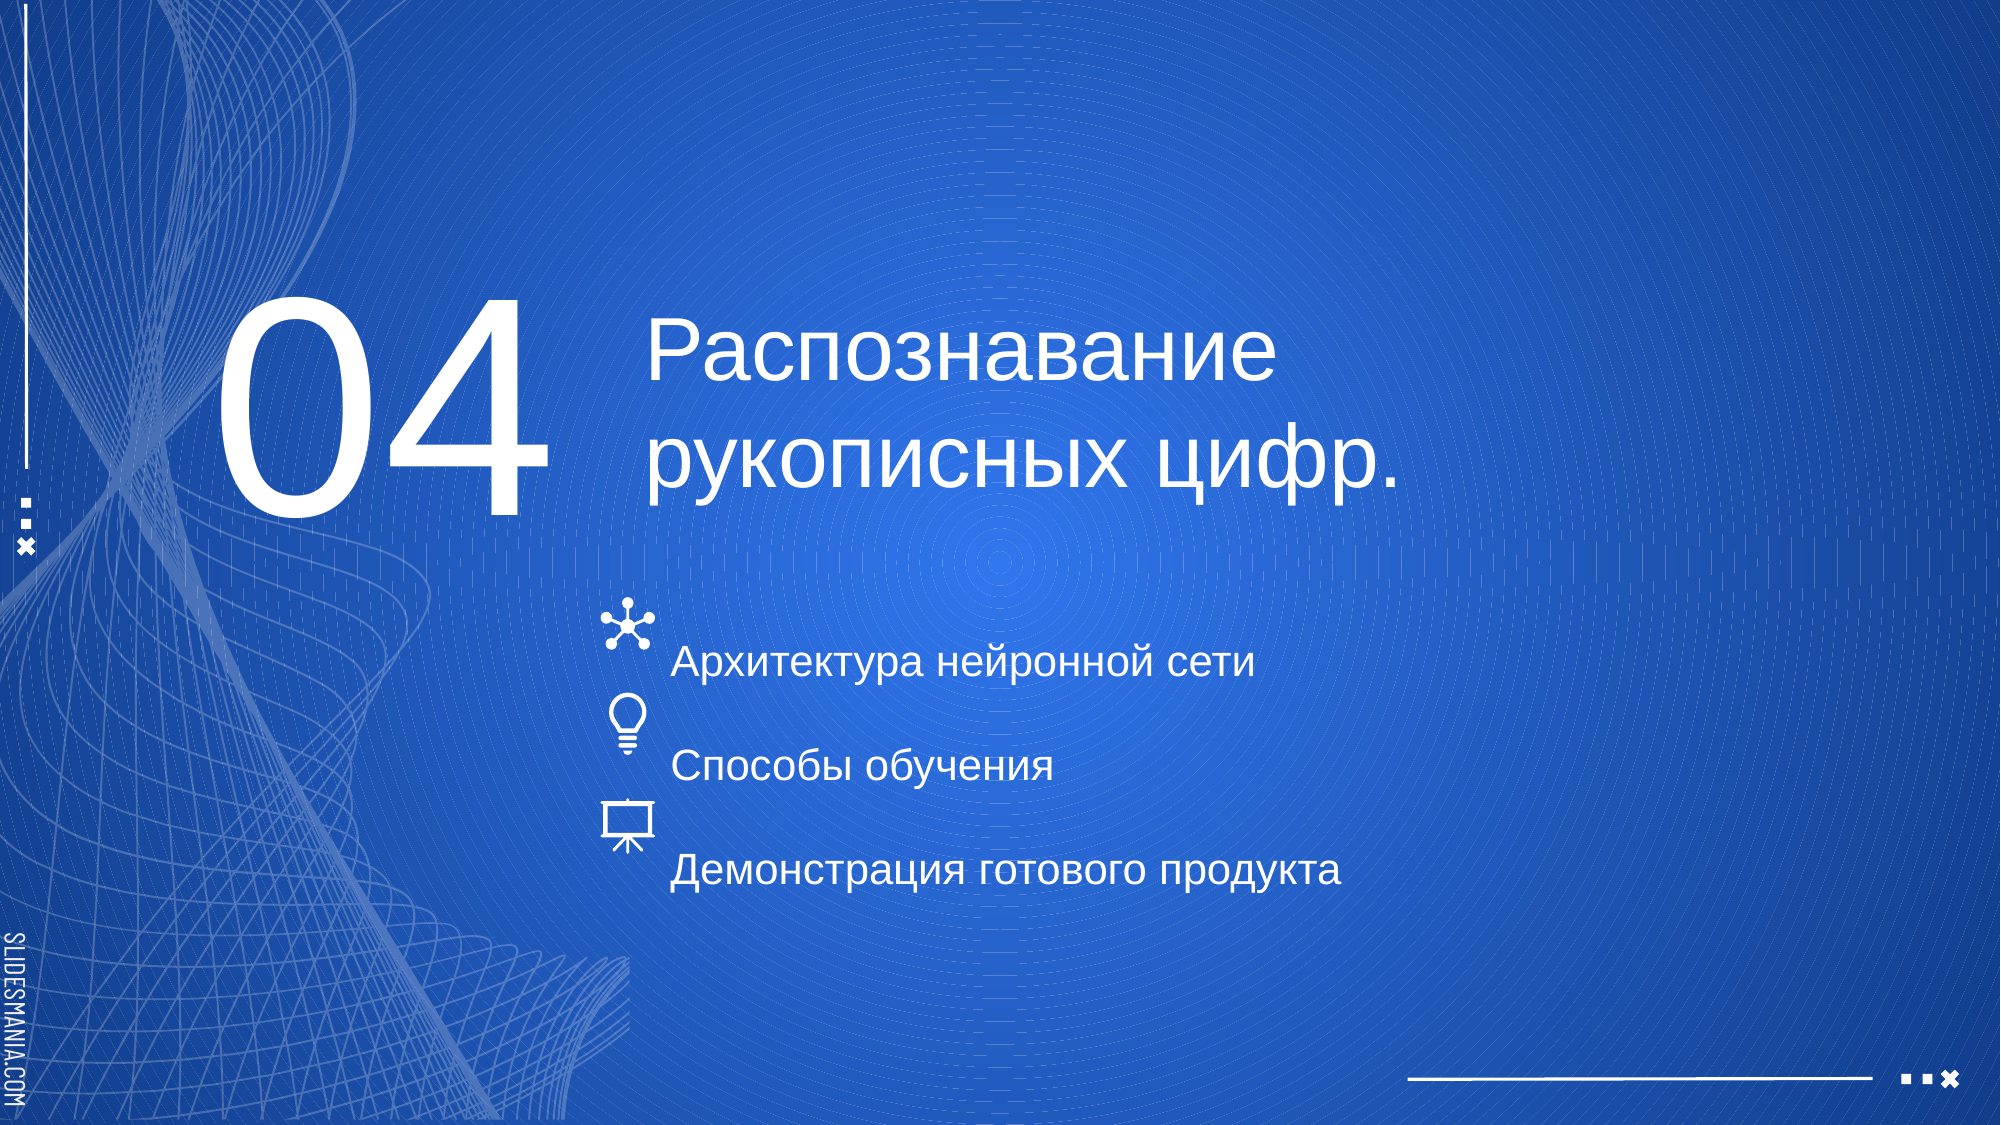

# 04
Распознавание рукописных цифр.
Архитектура нейронной сети
Способы обучения
Демонстрация готового продукта